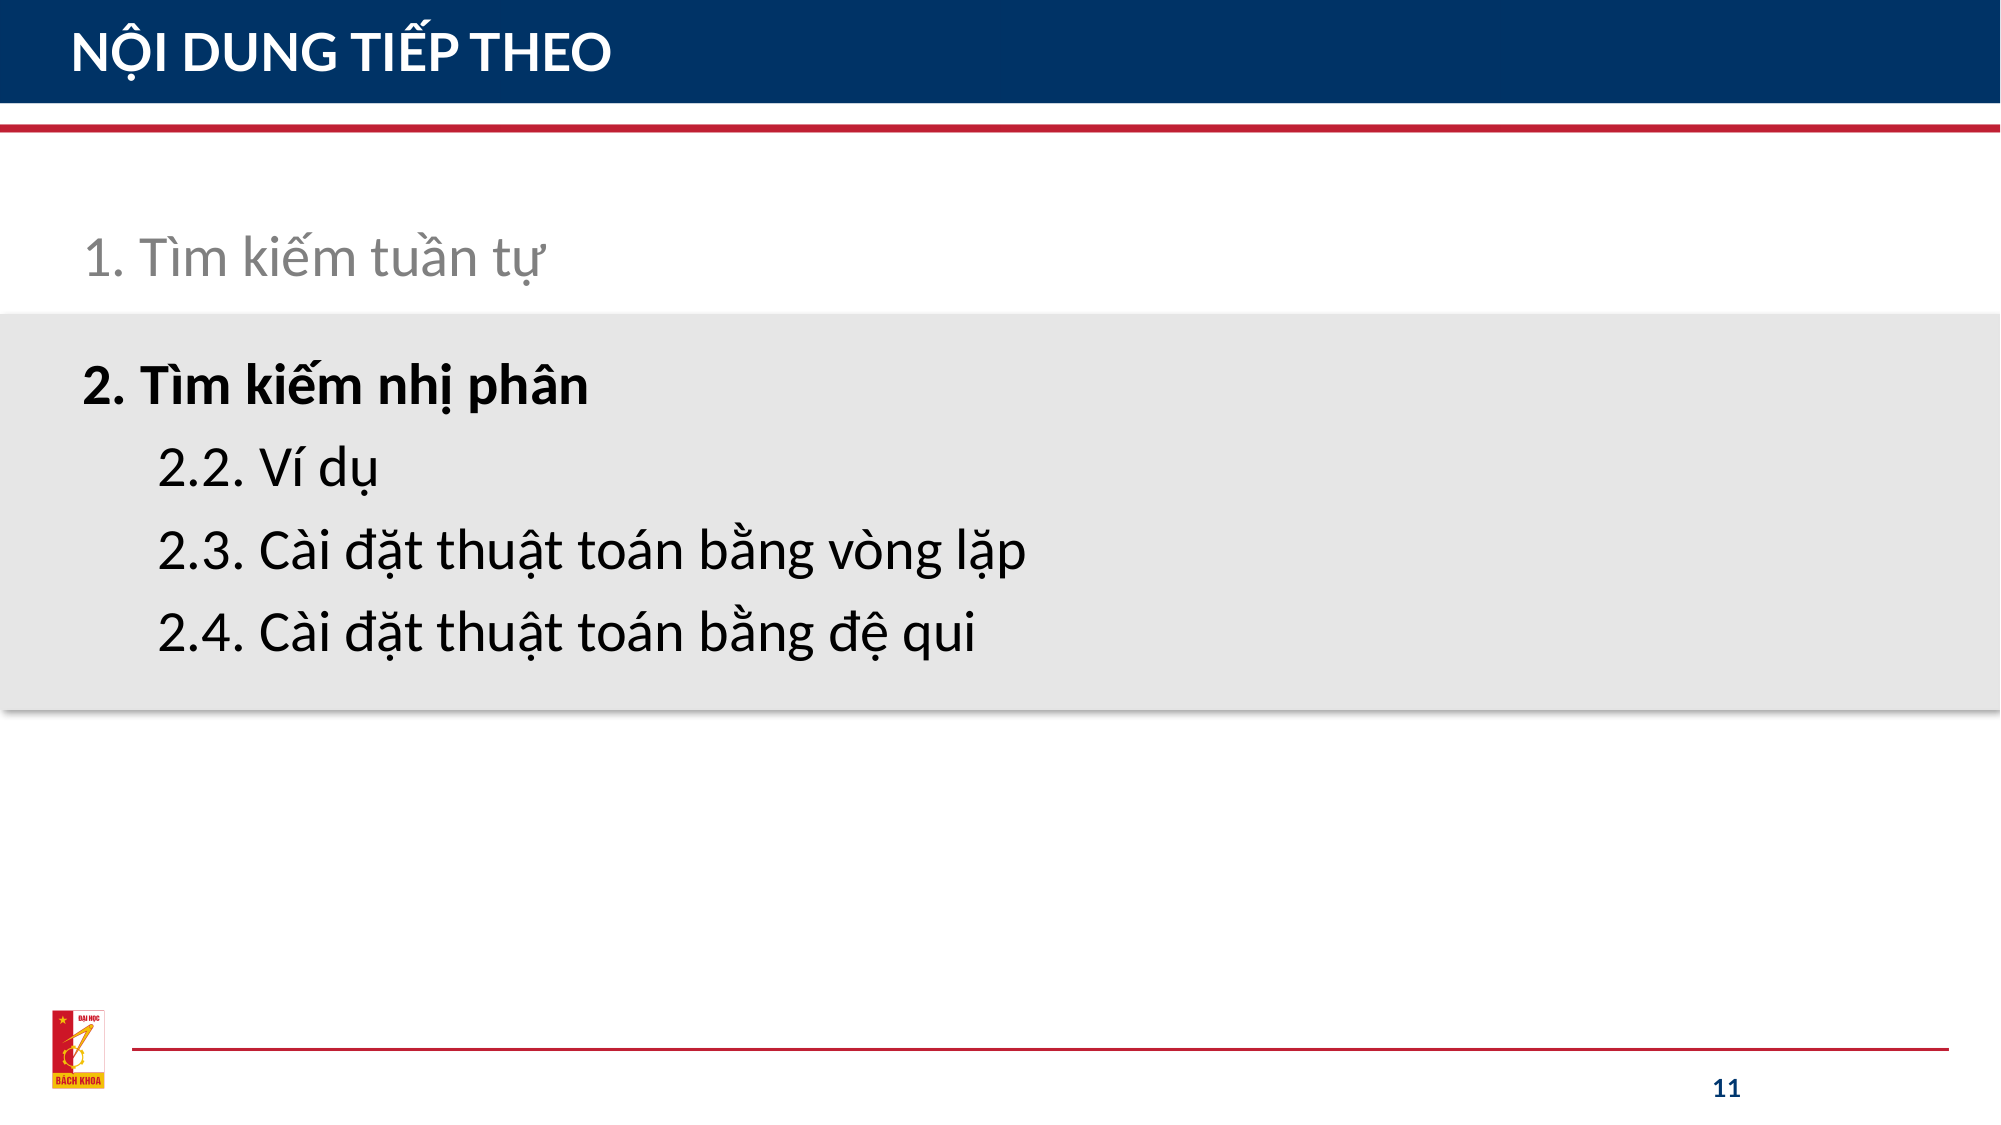

# NỘI DUNG TIẾP THEO

1. Tìm kiếm tuần tự

2. Tìm kiếm nhị phân
2.2. Ví dụ
2.3. Cài đặt thuật toán bằng vòng lặp
2.4. Cài đặt thuật toán bằng đệ qui

11